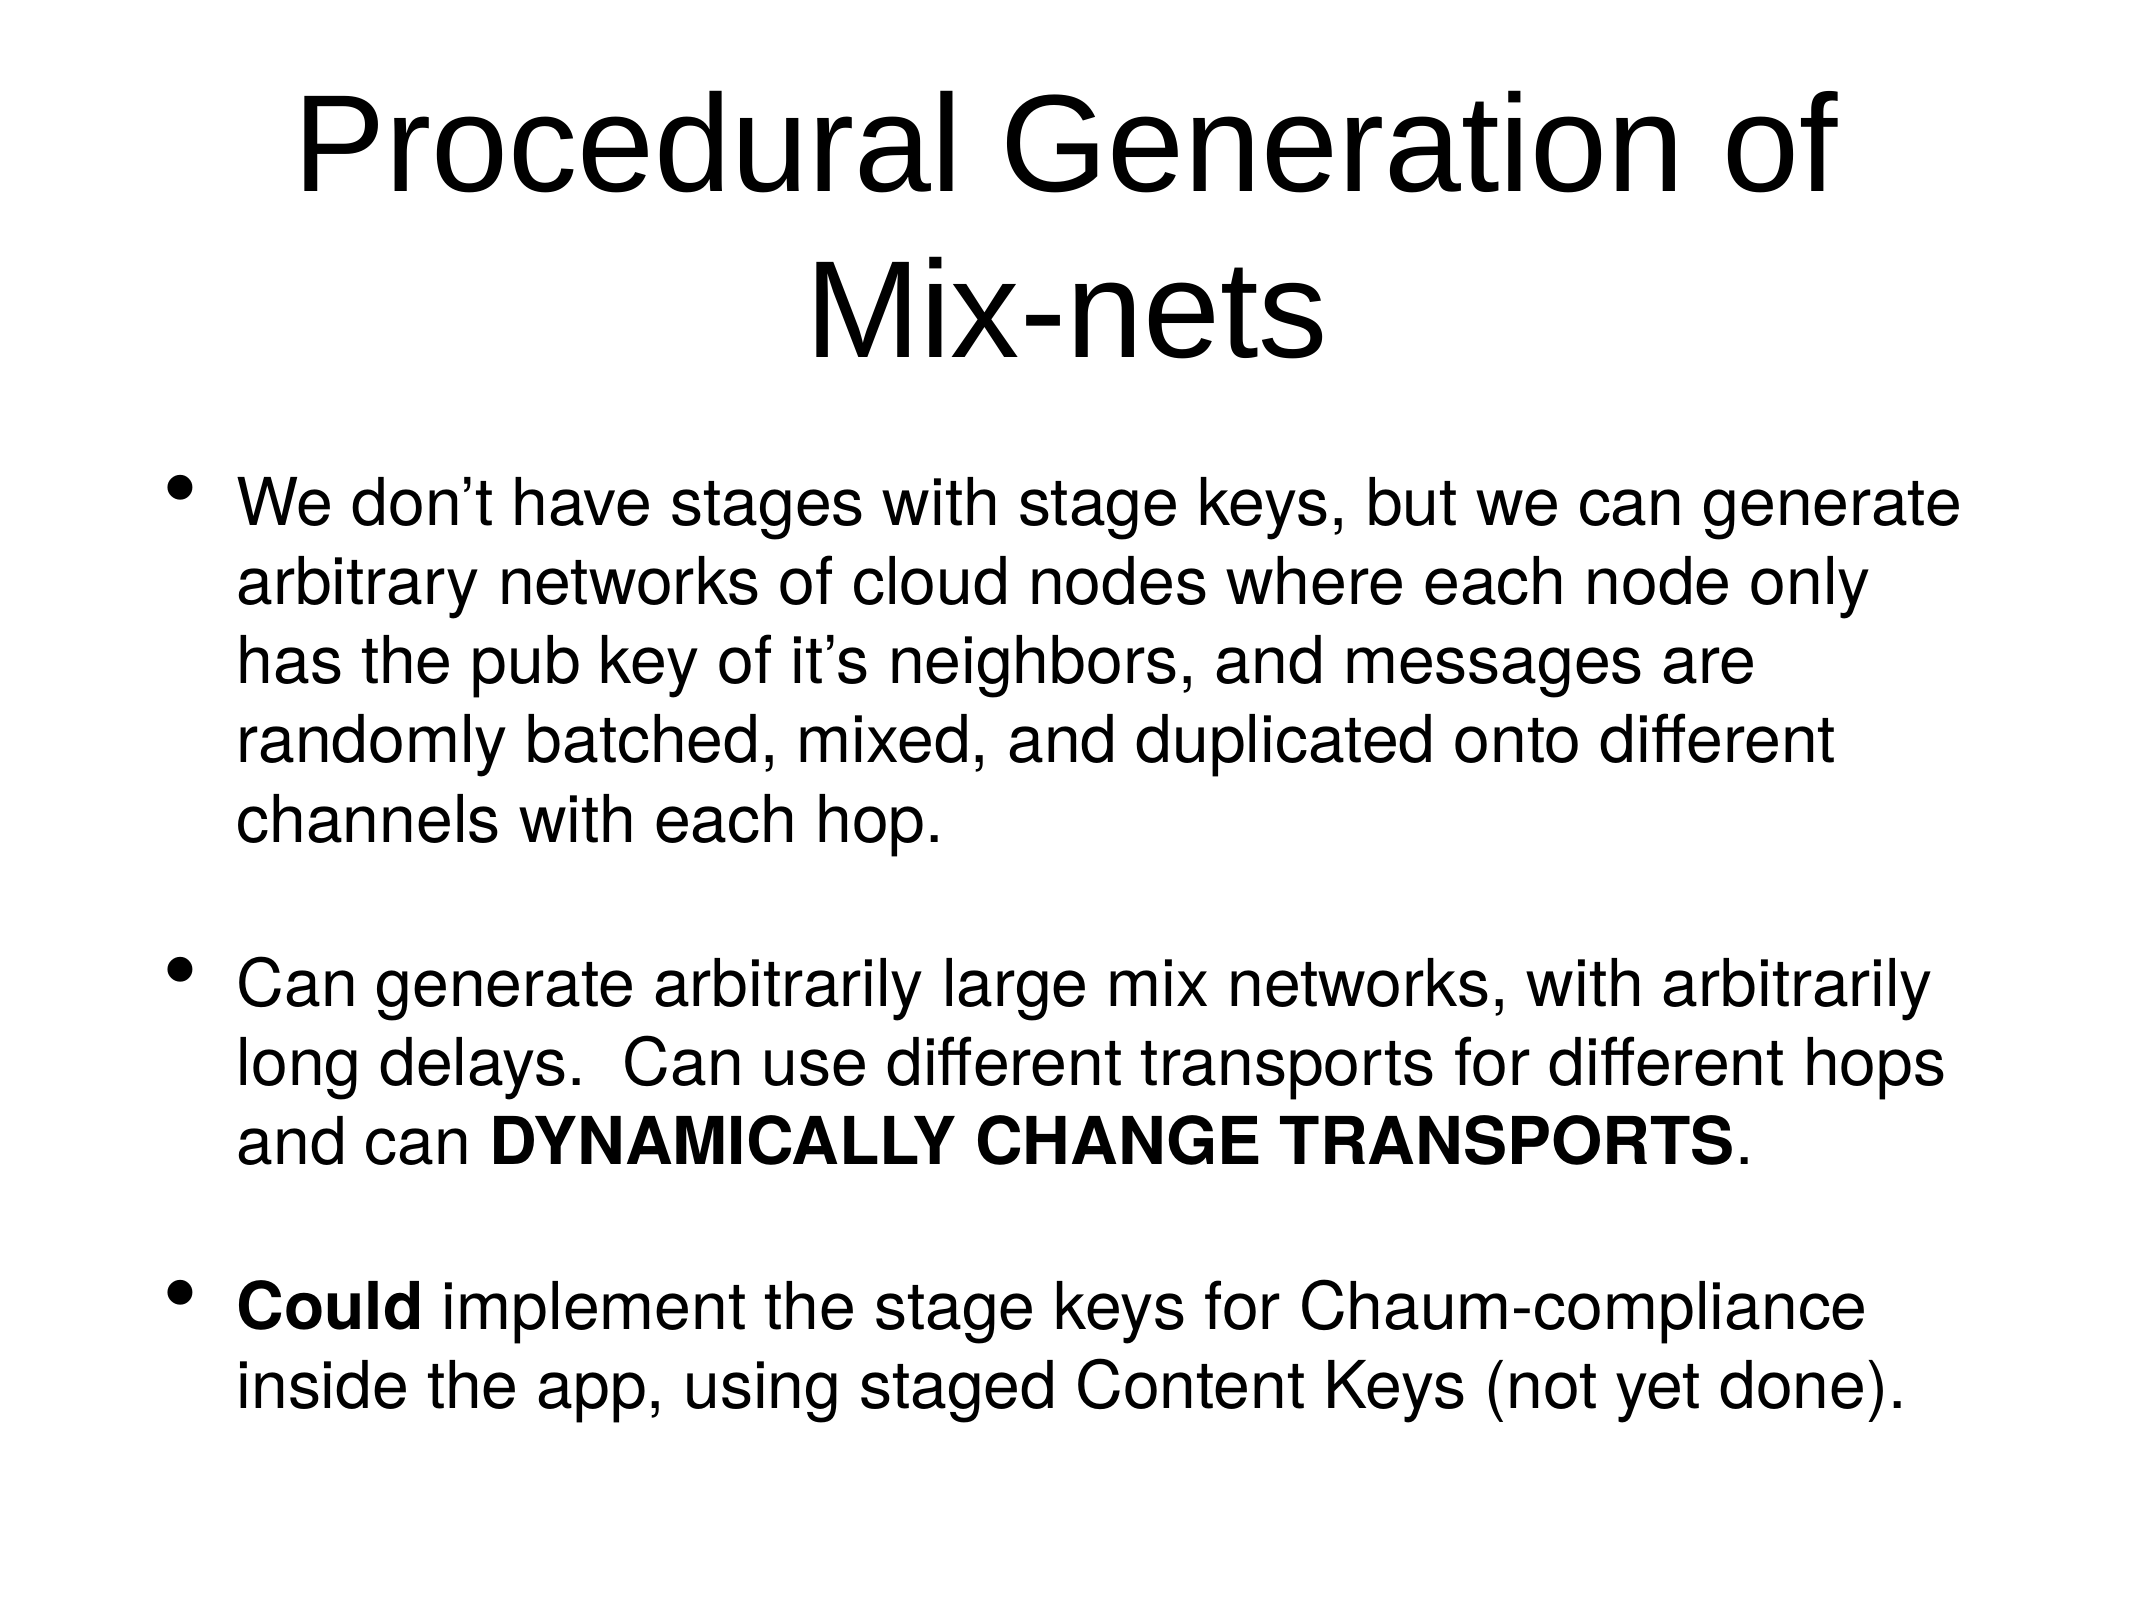

# Procedural Generation of Mix-nets
We don’t have stages with stage keys, but we can generate arbitrary networks of cloud nodes where each node only has the pub key of it’s neighbors, and messages are randomly batched, mixed, and duplicated onto different channels with each hop.
Can generate arbitrarily large mix networks, with arbitrarily long delays.  Can use different transports for different hops and can DYNAMICALLY CHANGE TRANSPORTS.
Could implement the stage keys for Chaum-compliance inside the app, using staged Content Keys (not yet done).